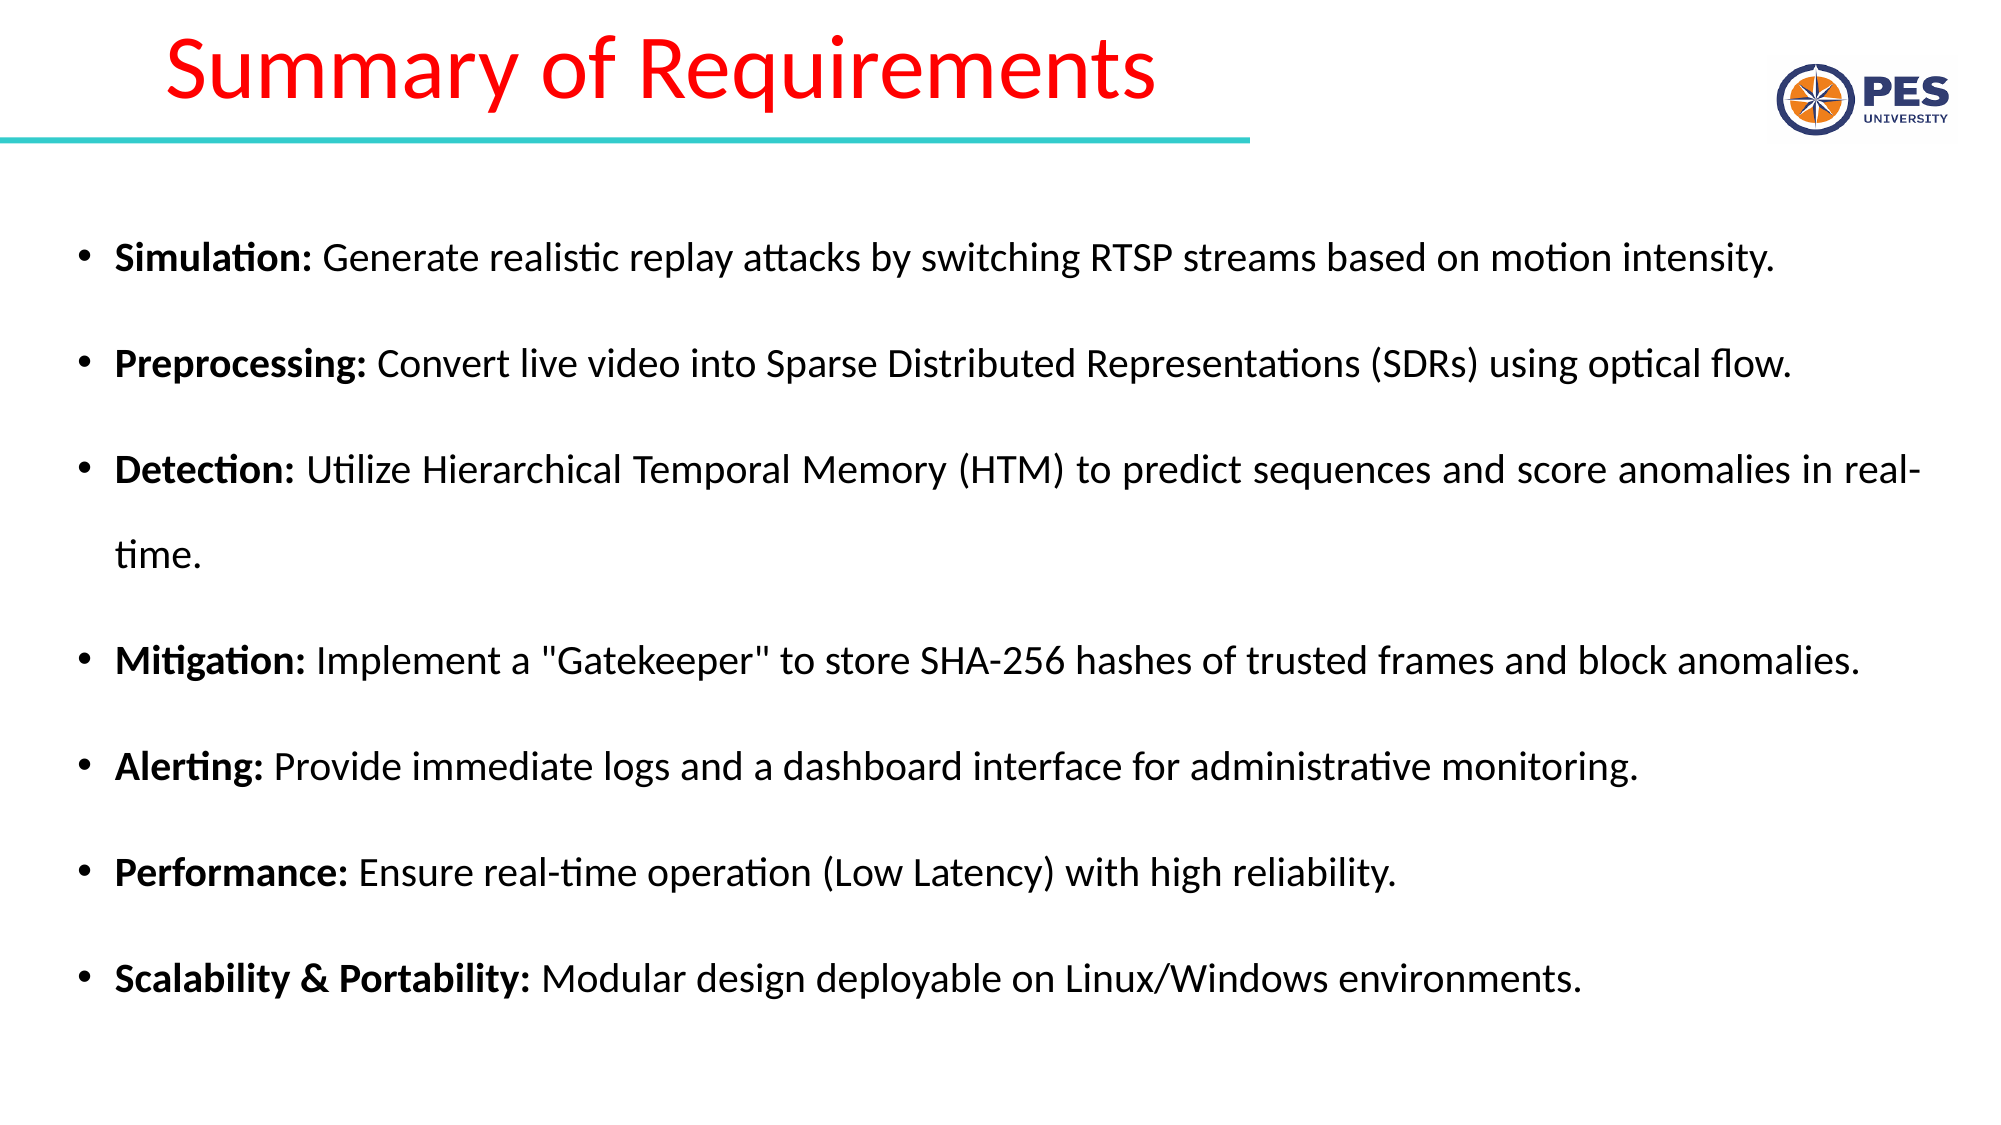

# Summary of Requirements
Simulation: Generate realistic replay attacks by switching RTSP streams based on motion intensity.
Preprocessing: Convert live video into Sparse Distributed Representations (SDRs) using optical flow.
Detection: Utilize Hierarchical Temporal Memory (HTM) to predict sequences and score anomalies in real-time.
Mitigation: Implement a "Gatekeeper" to store SHA-256 hashes of trusted frames and block anomalies.
Alerting: Provide immediate logs and a dashboard interface for administrative monitoring.
Performance: Ensure real-time operation (Low Latency) with high reliability.
Scalability & Portability: Modular design deployable on Linux/Windows environments.